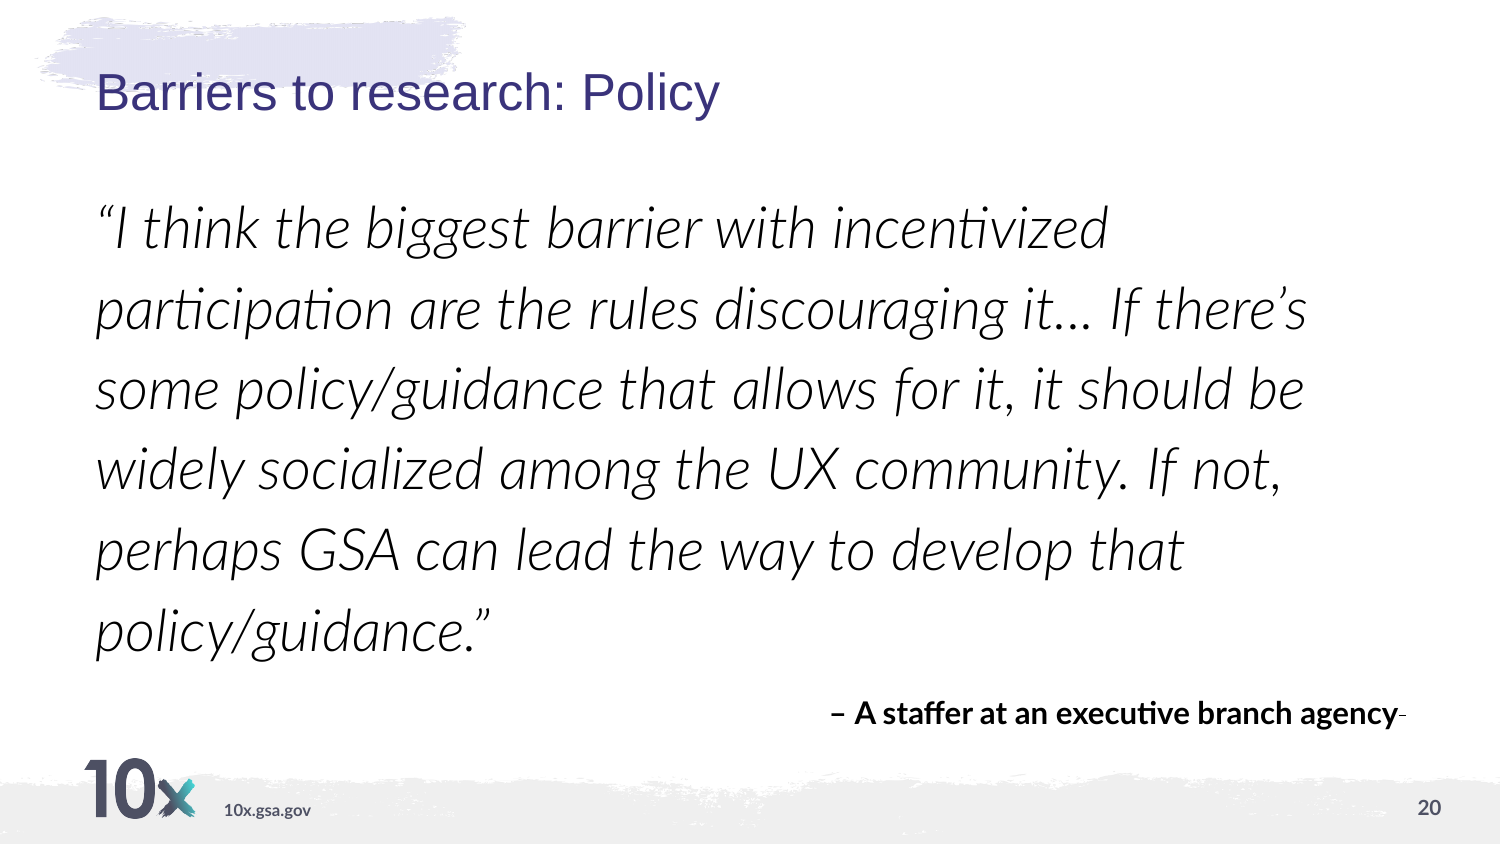

# Barriers to research: Policy
“I think the biggest barrier with incentivized participation are the rules discouraging it... If there’s some policy/guidance that allows for it, it should be widely socialized among the UX community. If not, perhaps GSA can lead the way to develop that policy/guidance.”
– A staffer at an executive branch agency